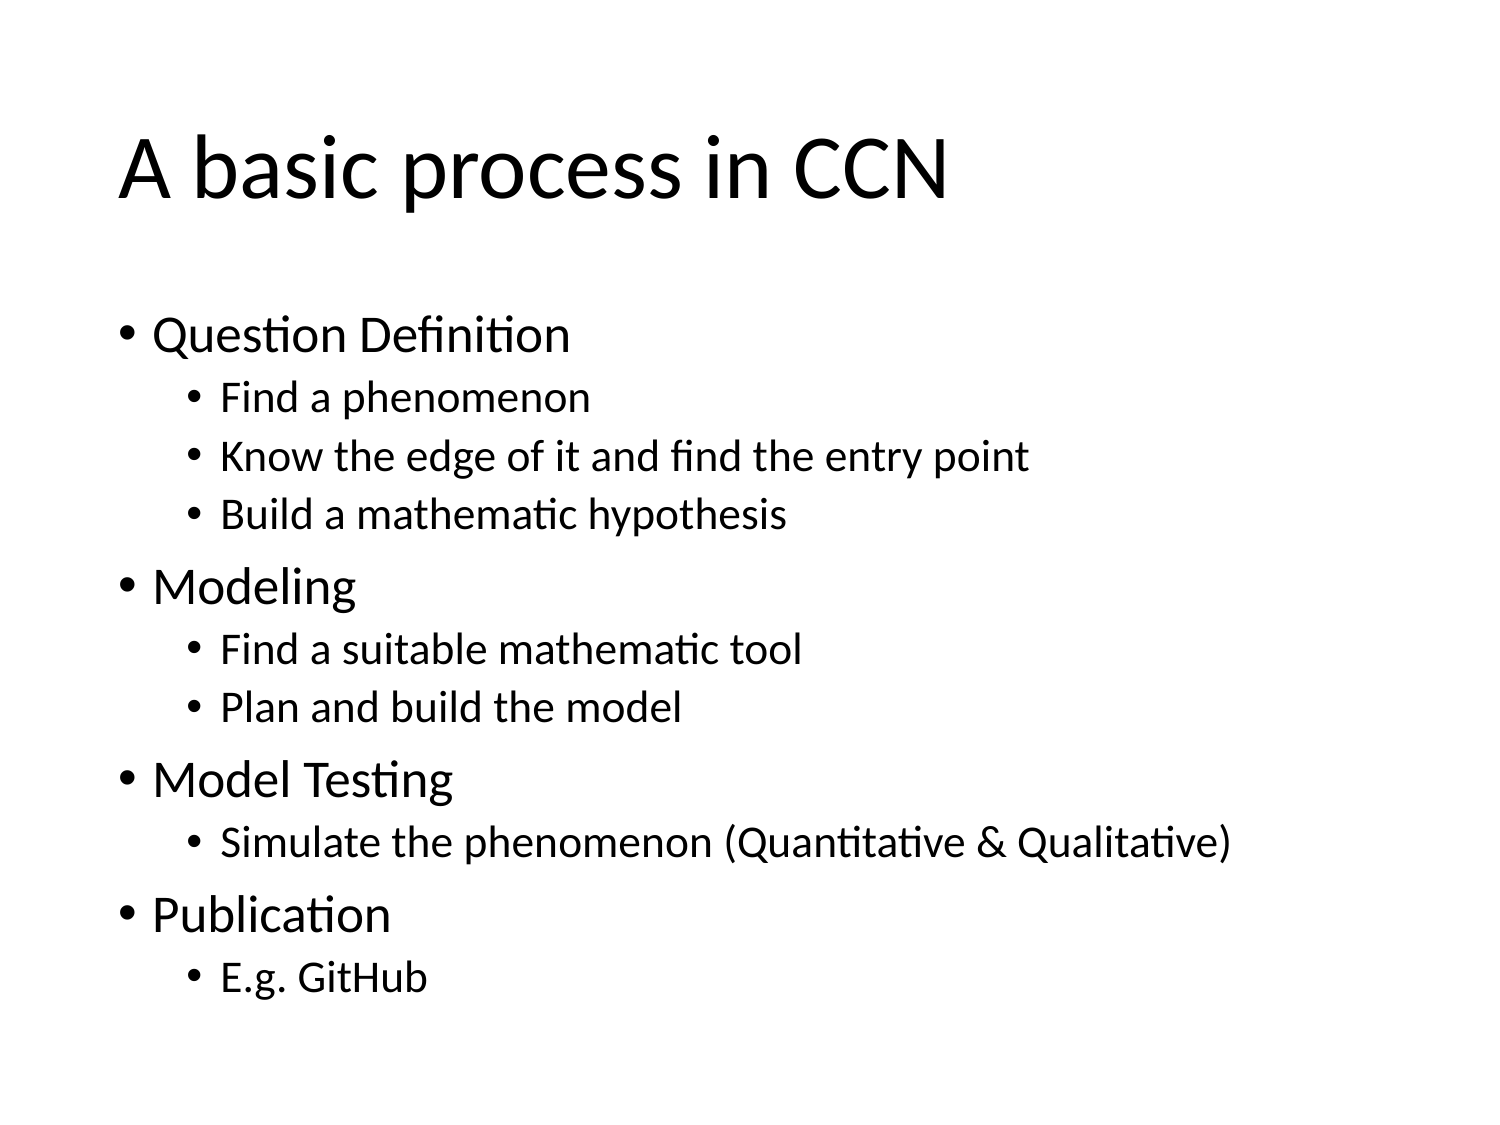

# A basic process in CCN

Question Definition
Find a phenomenon
Know the edge of it and find the entry point
Build a mathematic hypothesis
Modeling
Find a suitable mathematic tool
Plan and build the model
Model Testing
Simulate the phenomenon (Quantitative & Qualitative)
Publication
E.g. GitHub